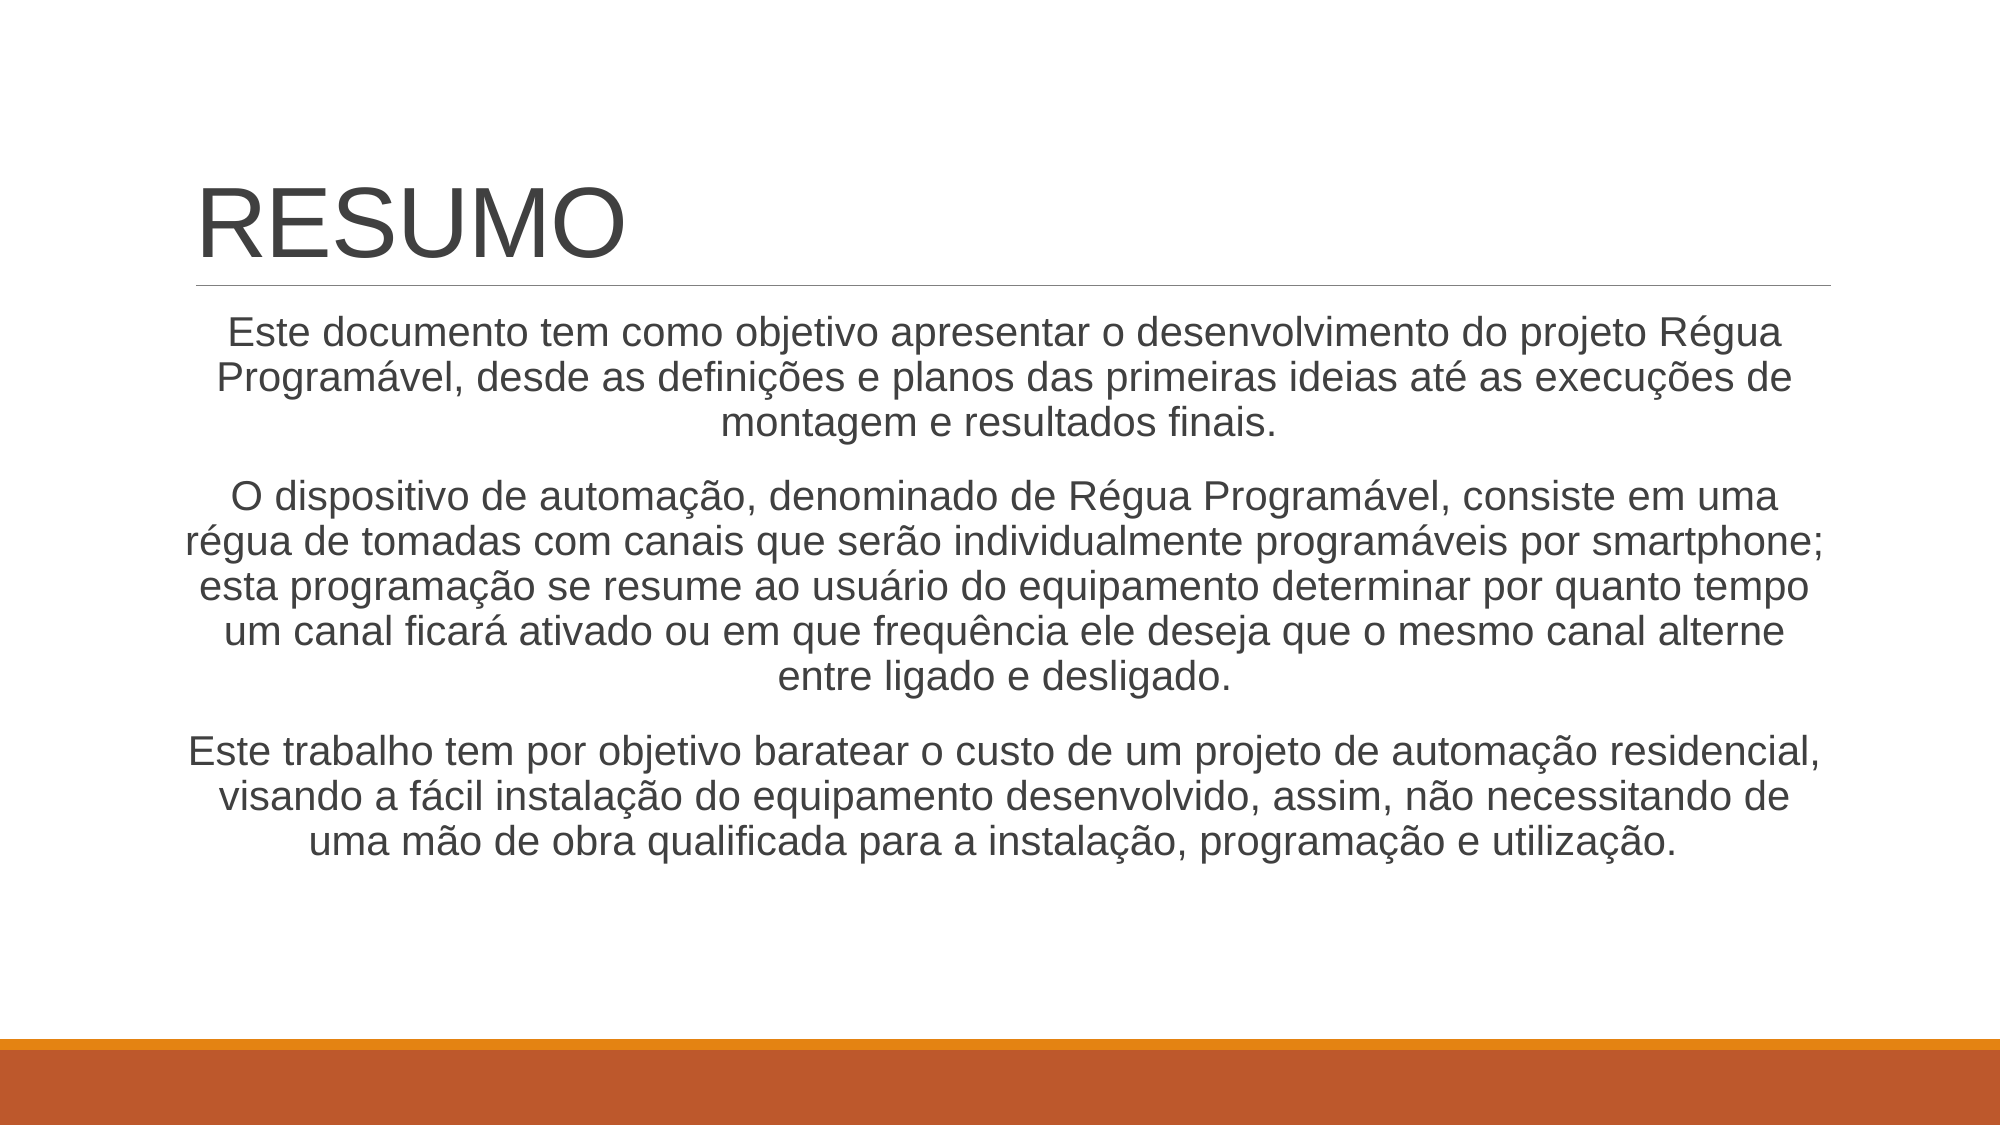

# RESUMO
Este documento tem como objetivo apresentar o desenvolvimento do projeto Régua Programável, desde as definições e planos das primeiras ideias até as execuções de montagem e resultados finais.
O dispositivo de automação, denominado de Régua Programável, consiste em uma régua de tomadas com canais que serão individualmente programáveis por smartphone; esta programação se resume ao usuário do equipamento determinar por quanto tempo um canal ficará ativado ou em que frequência ele deseja que o mesmo canal alterne entre ligado e desligado.
Este trabalho tem por objetivo baratear o custo de um projeto de automação residencial, visando a fácil instalação do equipamento desenvolvido, assim, não necessitando de uma mão de obra qualificada para a instalação, programação e utilização.